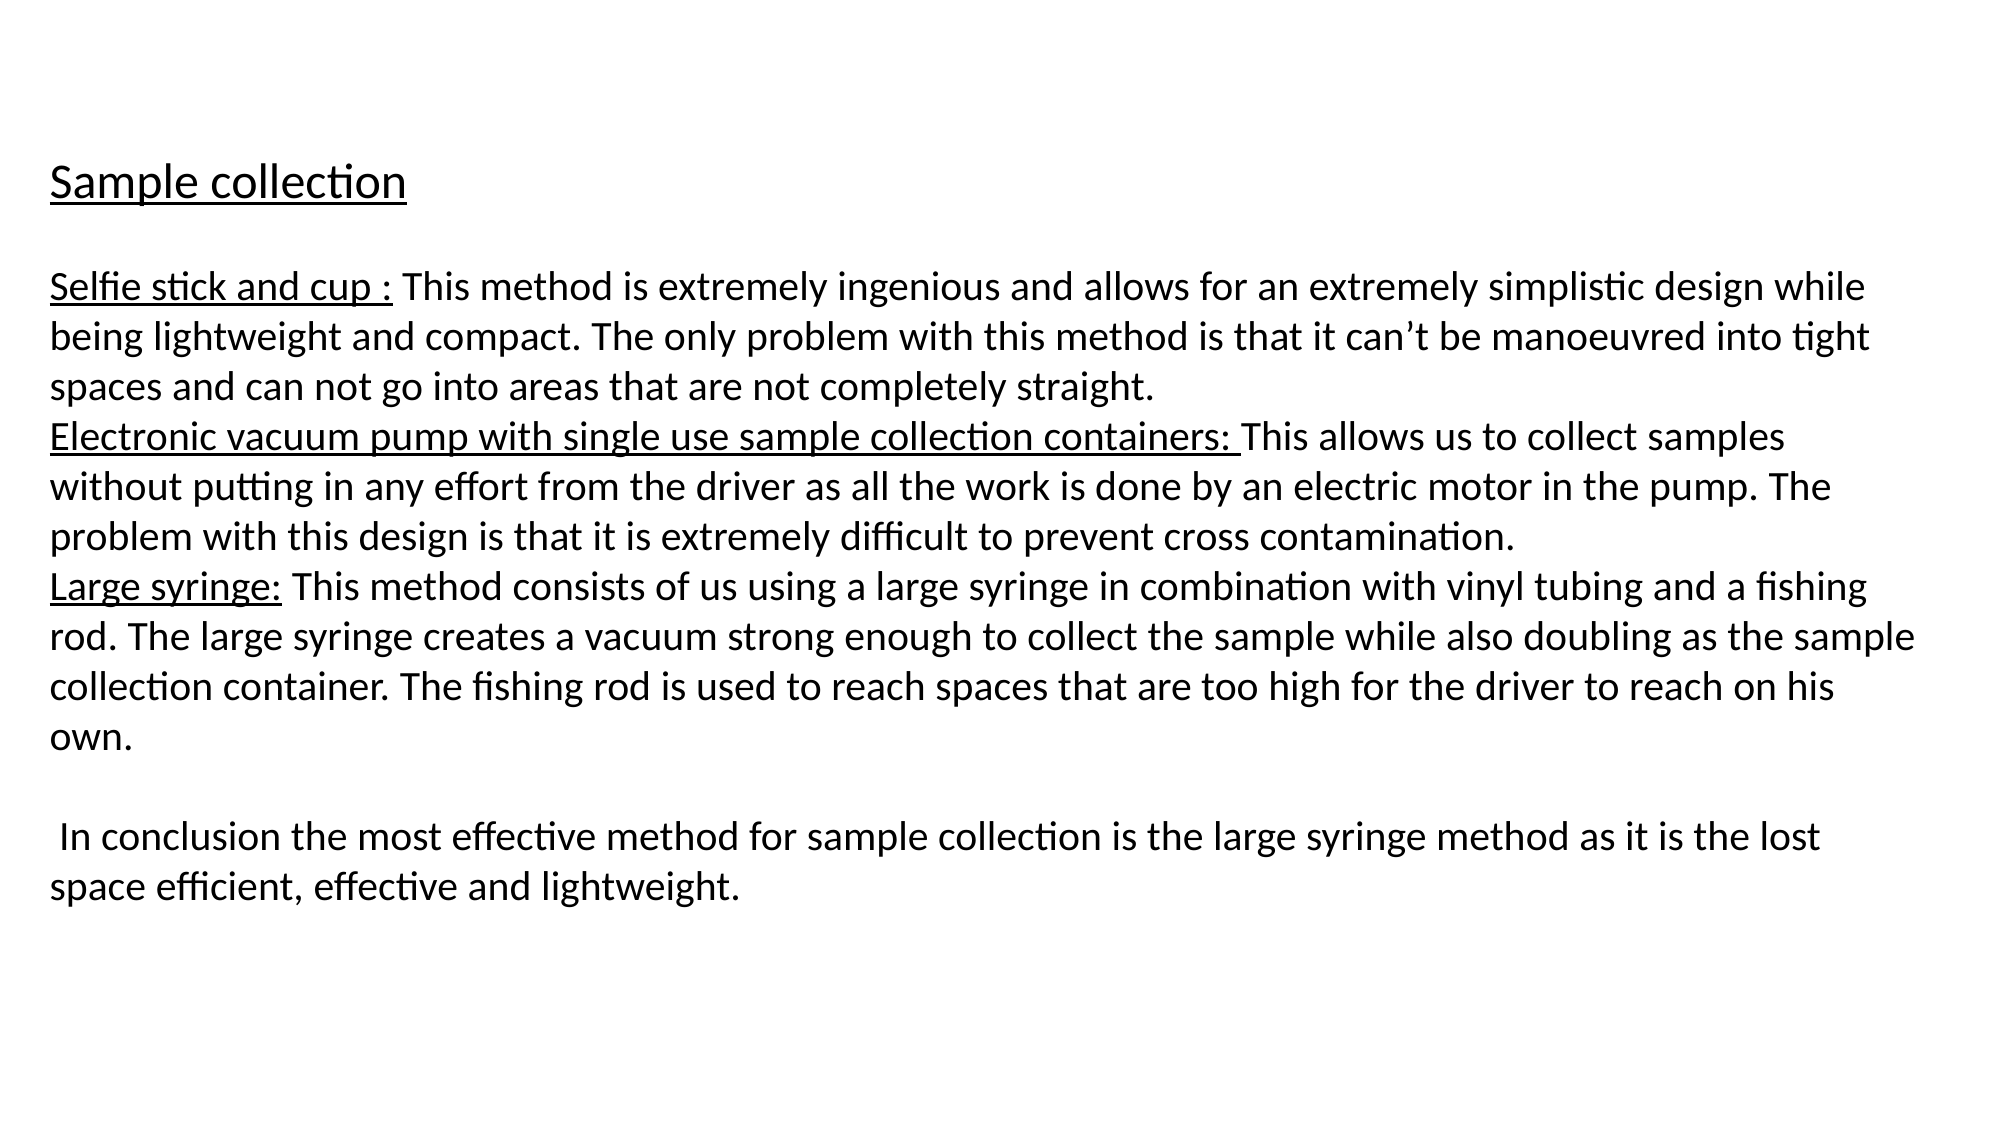

Sample collection

Selfie stick and cup : This method is extremely ingenious and allows for an extremely simplistic design while being lightweight and compact. The only problem with this method is that it can’t be manoeuvred into tight spaces and can not go into areas that are not completely straight.
Electronic vacuum pump with single use sample collection containers: This allows us to collect samples without putting in any effort from the driver as all the work is done by an electric motor in the pump. The problem with this design is that it is extremely difficult to prevent cross contamination.
Large syringe: This method consists of us using a large syringe in combination with vinyl tubing and a fishing rod. The large syringe creates a vacuum strong enough to collect the sample while also doubling as the sample collection container. The fishing rod is used to reach spaces that are too high for the driver to reach on his own.

 In conclusion the most effective method for sample collection is the large syringe method as it is the lost space efficient, effective and lightweight.